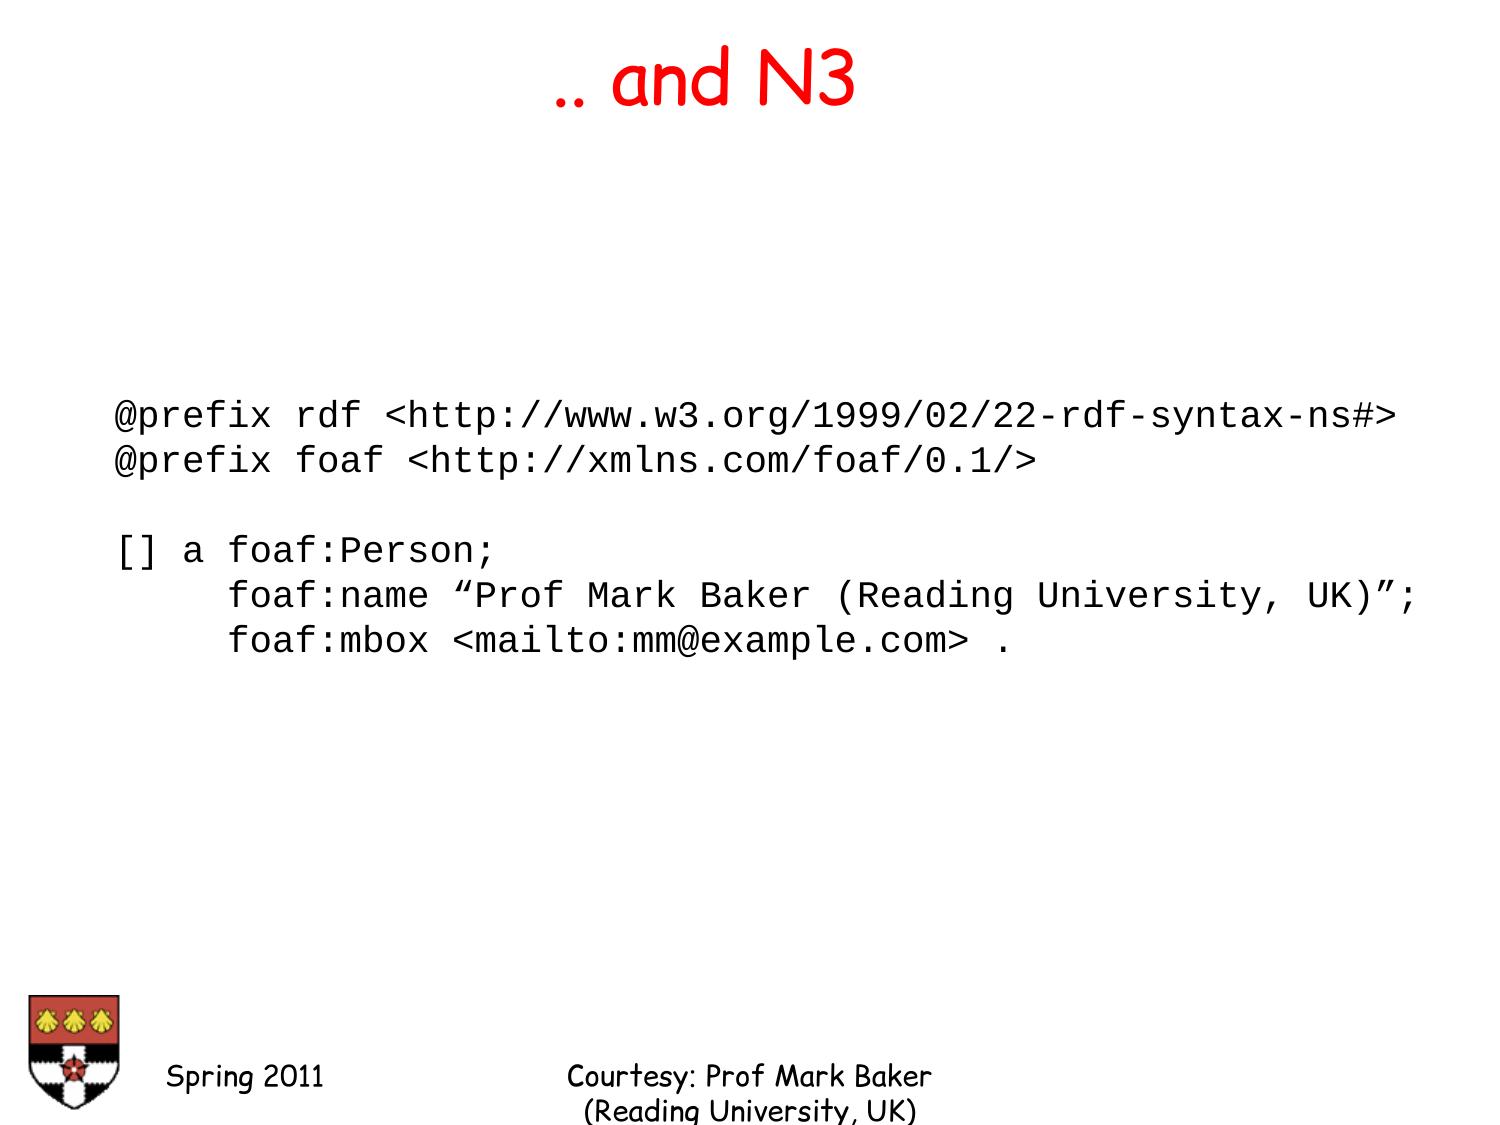

.. and N3

@prefix rdf <http://www.w3.org/1999/02/22-rdf-syntax-ns#>
@prefix foaf <http://xmlns.com/foaf/0.1/>

[] a foaf:Person;
     foaf:name “Prof Mark Baker (Reading University, UK)”;
     foaf:mbox <mailto:mm@example.com> .

Spring 2011
Courtesy: Prof Mark Baker (Reading University, UK)